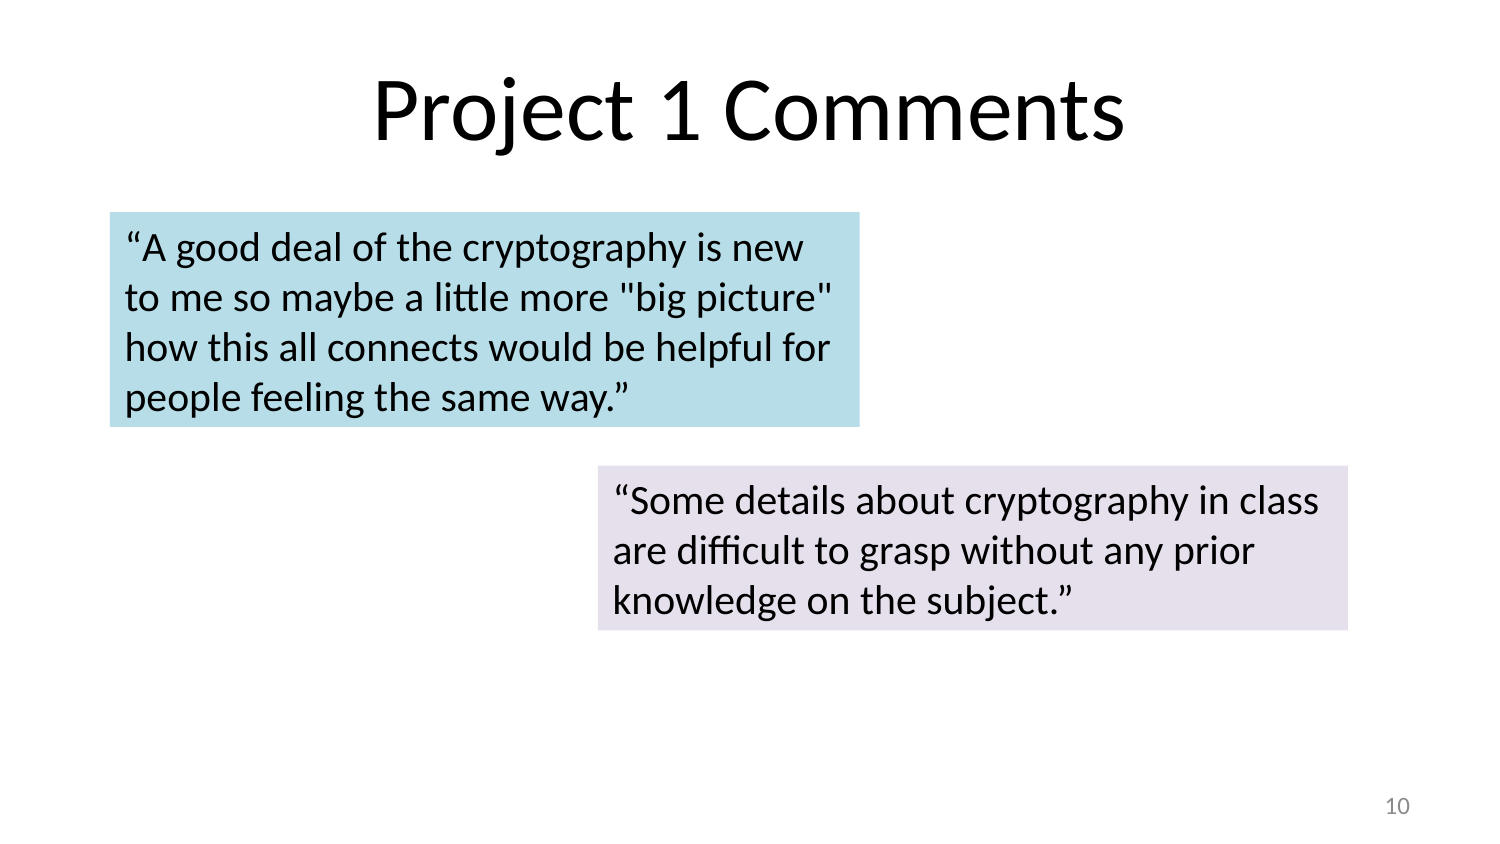

# Project 1 Comments
“A good deal of the cryptography is new to me so maybe a little more "big picture" how this all connects would be helpful for people feeling the same way.”
“Some details about cryptography in class are difficult to grasp without any prior knowledge on the subject.”
10